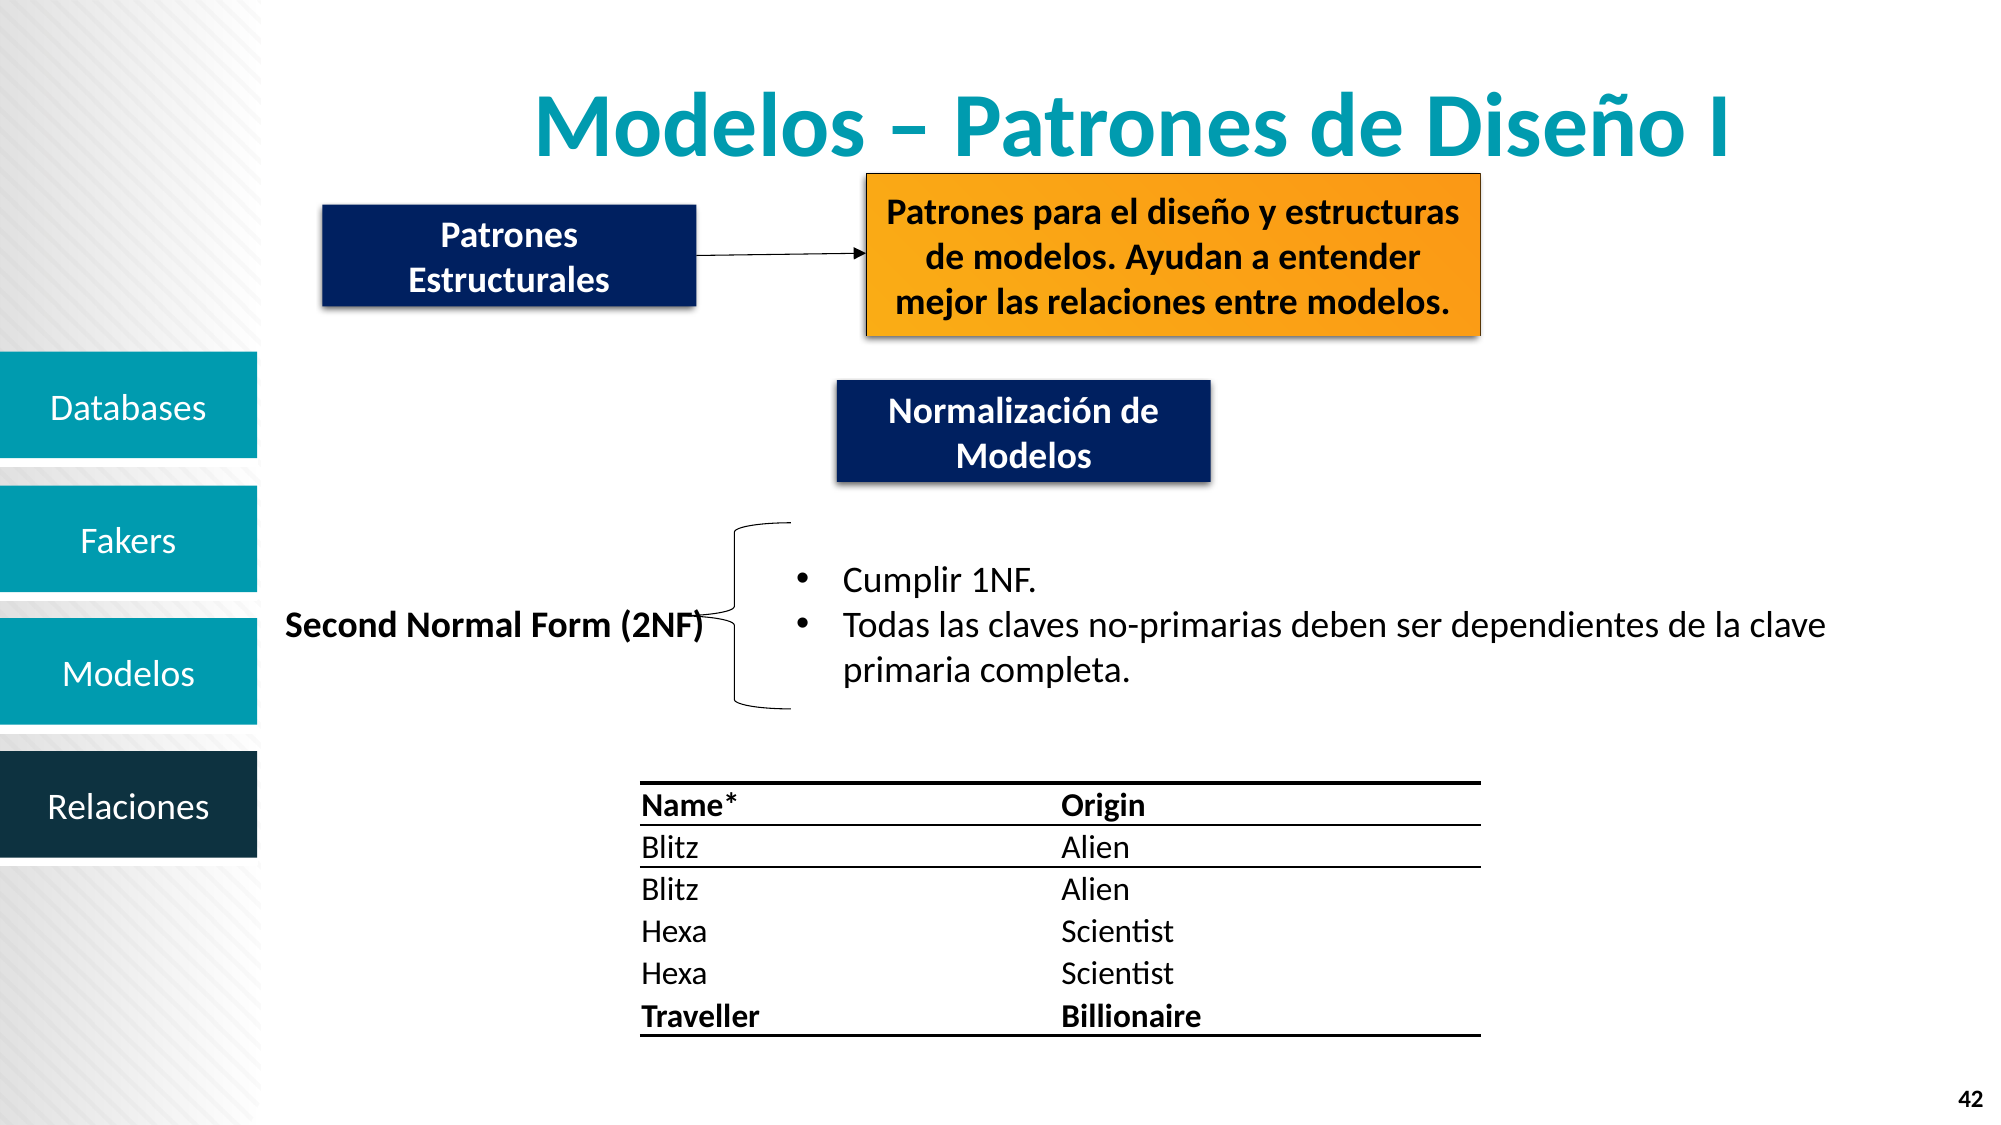

# Modelos – Patrones de Diseño I
Patrones para el diseño y estructuras de modelos. Ayudan a entender mejor las relaciones entre modelos.
Patrones Estructurales
Normalización de Modelos

Cumplir 1NF.
Todas las claves no-primarias deben ser dependientes de la clave primaria completa.
Second Normal Form (2NF)
| Name\* | Origin |
| --- | --- |
| Blitz | Alien |
| Blitz | Alien |
| Hexa | Scientist |
| Hexa | Scientist |
| Traveller | Billionaire |
42